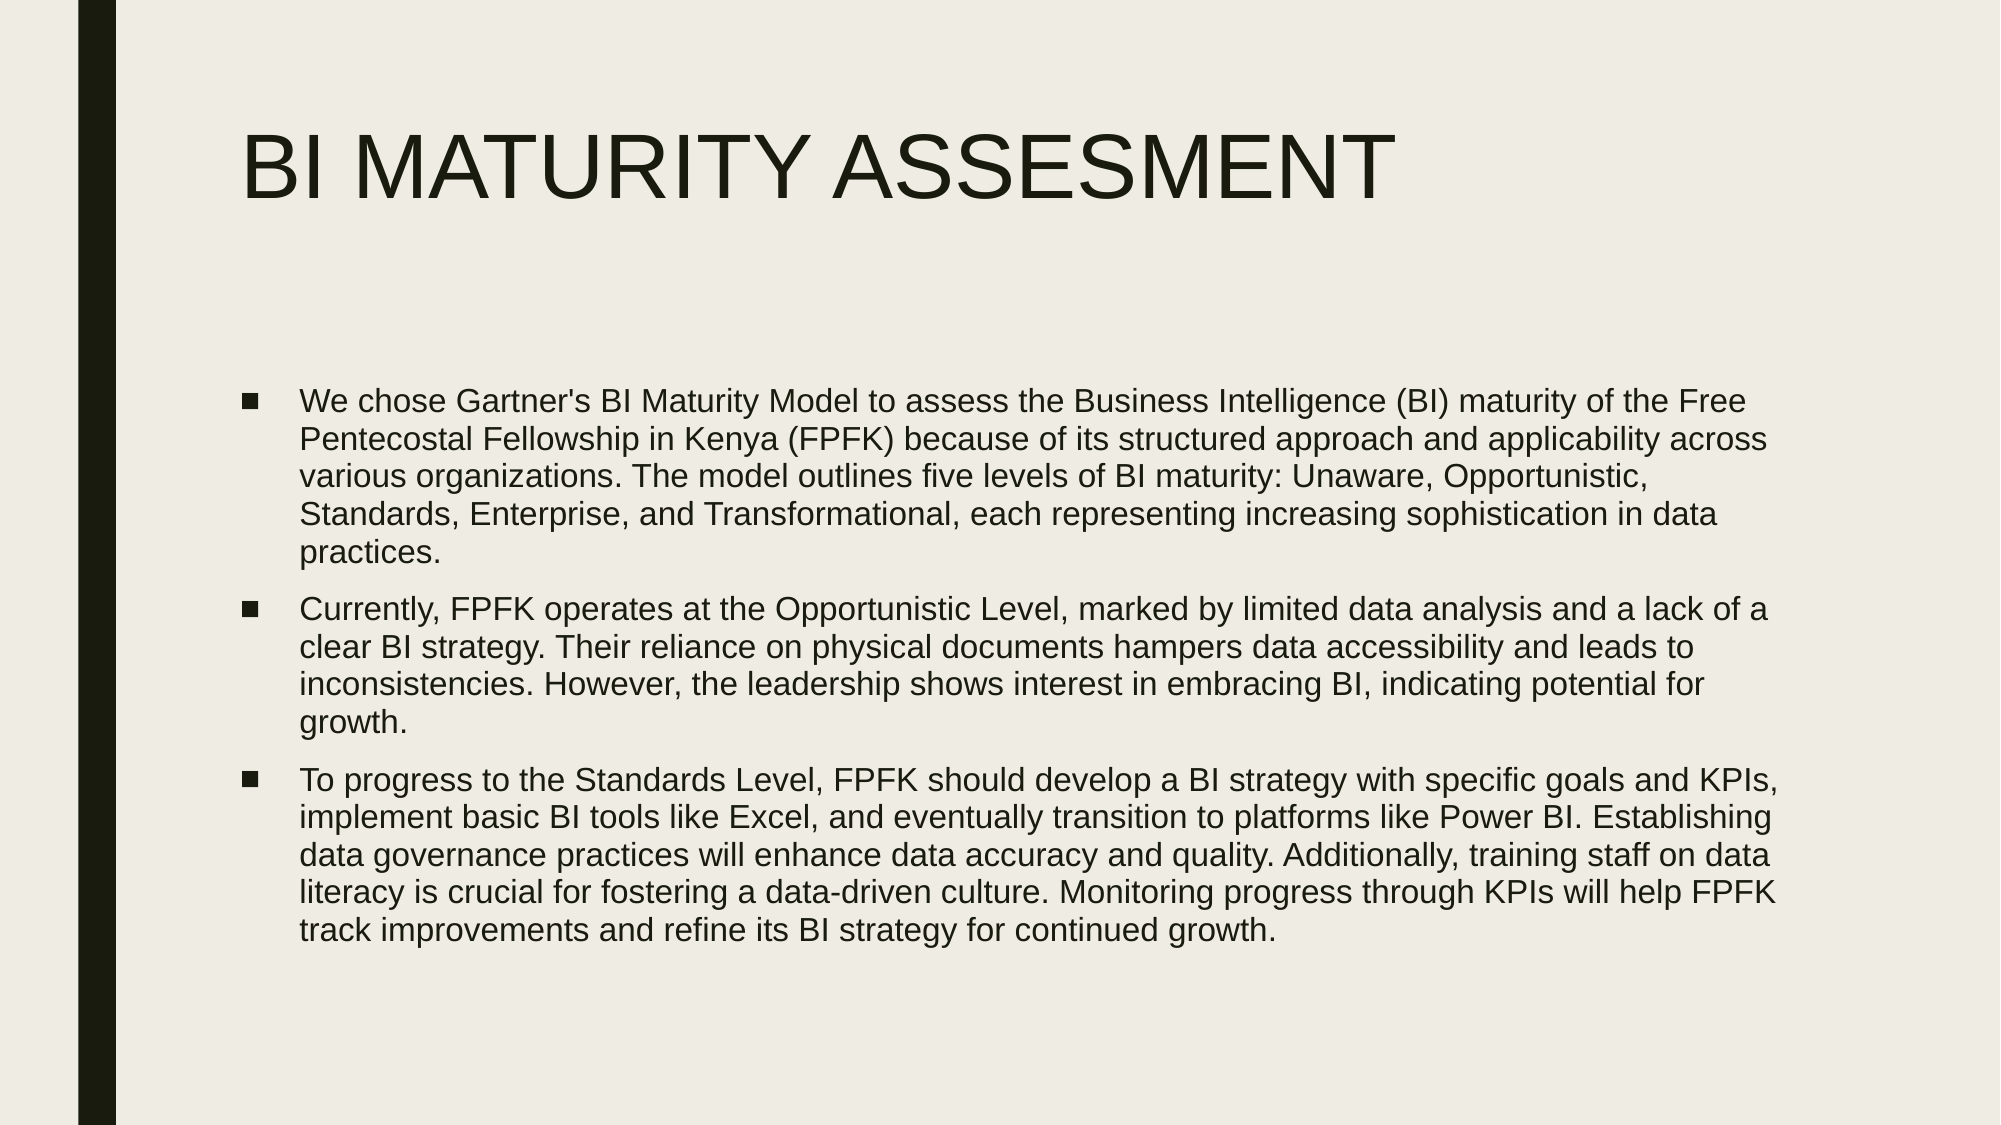

# BI MATURITY ASSESMENT
We chose Gartner's BI Maturity Model to assess the Business Intelligence (BI) maturity of the Free Pentecostal Fellowship in Kenya (FPFK) because of its structured approach and applicability across various organizations. The model outlines five levels of BI maturity: Unaware, Opportunistic, Standards, Enterprise, and Transformational, each representing increasing sophistication in data practices.
Currently, FPFK operates at the Opportunistic Level, marked by limited data analysis and a lack of a clear BI strategy. Their reliance on physical documents hampers data accessibility and leads to inconsistencies. However, the leadership shows interest in embracing BI, indicating potential for growth.
To progress to the Standards Level, FPFK should develop a BI strategy with specific goals and KPIs, implement basic BI tools like Excel, and eventually transition to platforms like Power BI. Establishing data governance practices will enhance data accuracy and quality. Additionally, training staff on data literacy is crucial for fostering a data-driven culture. Monitoring progress through KPIs will help FPFK track improvements and refine its BI strategy for continued growth.